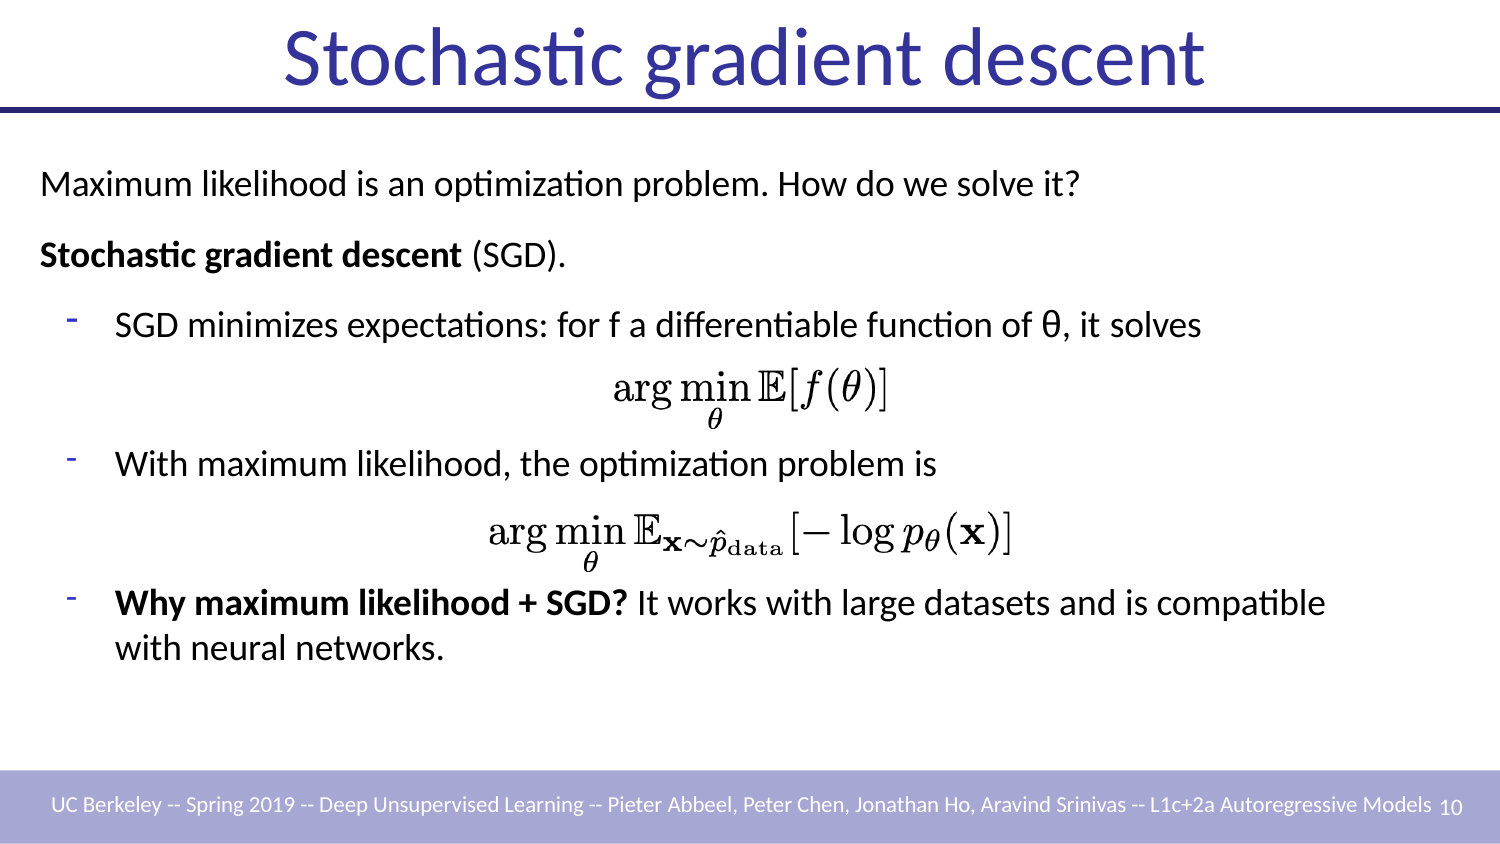

# Stochastic gradient descent
Maximum likelihood is an optimization problem. How do we solve it?
Stochastic gradient descent (SGD).
SGD minimizes expectations: for f a differentiable function of θ, it solves

With maximum likelihood, the optimization problem is

Why maximum likelihood + SGD? It works with large datasets and is compatible  with neural networks.

UC Berkeley -- Spring 2019 -- Deep Unsupervised Learning -- Pieter Abbeel, Peter Chen, Jonathan Ho, Aravind Srinivas -- L1c+2a Autoregressive Models 10